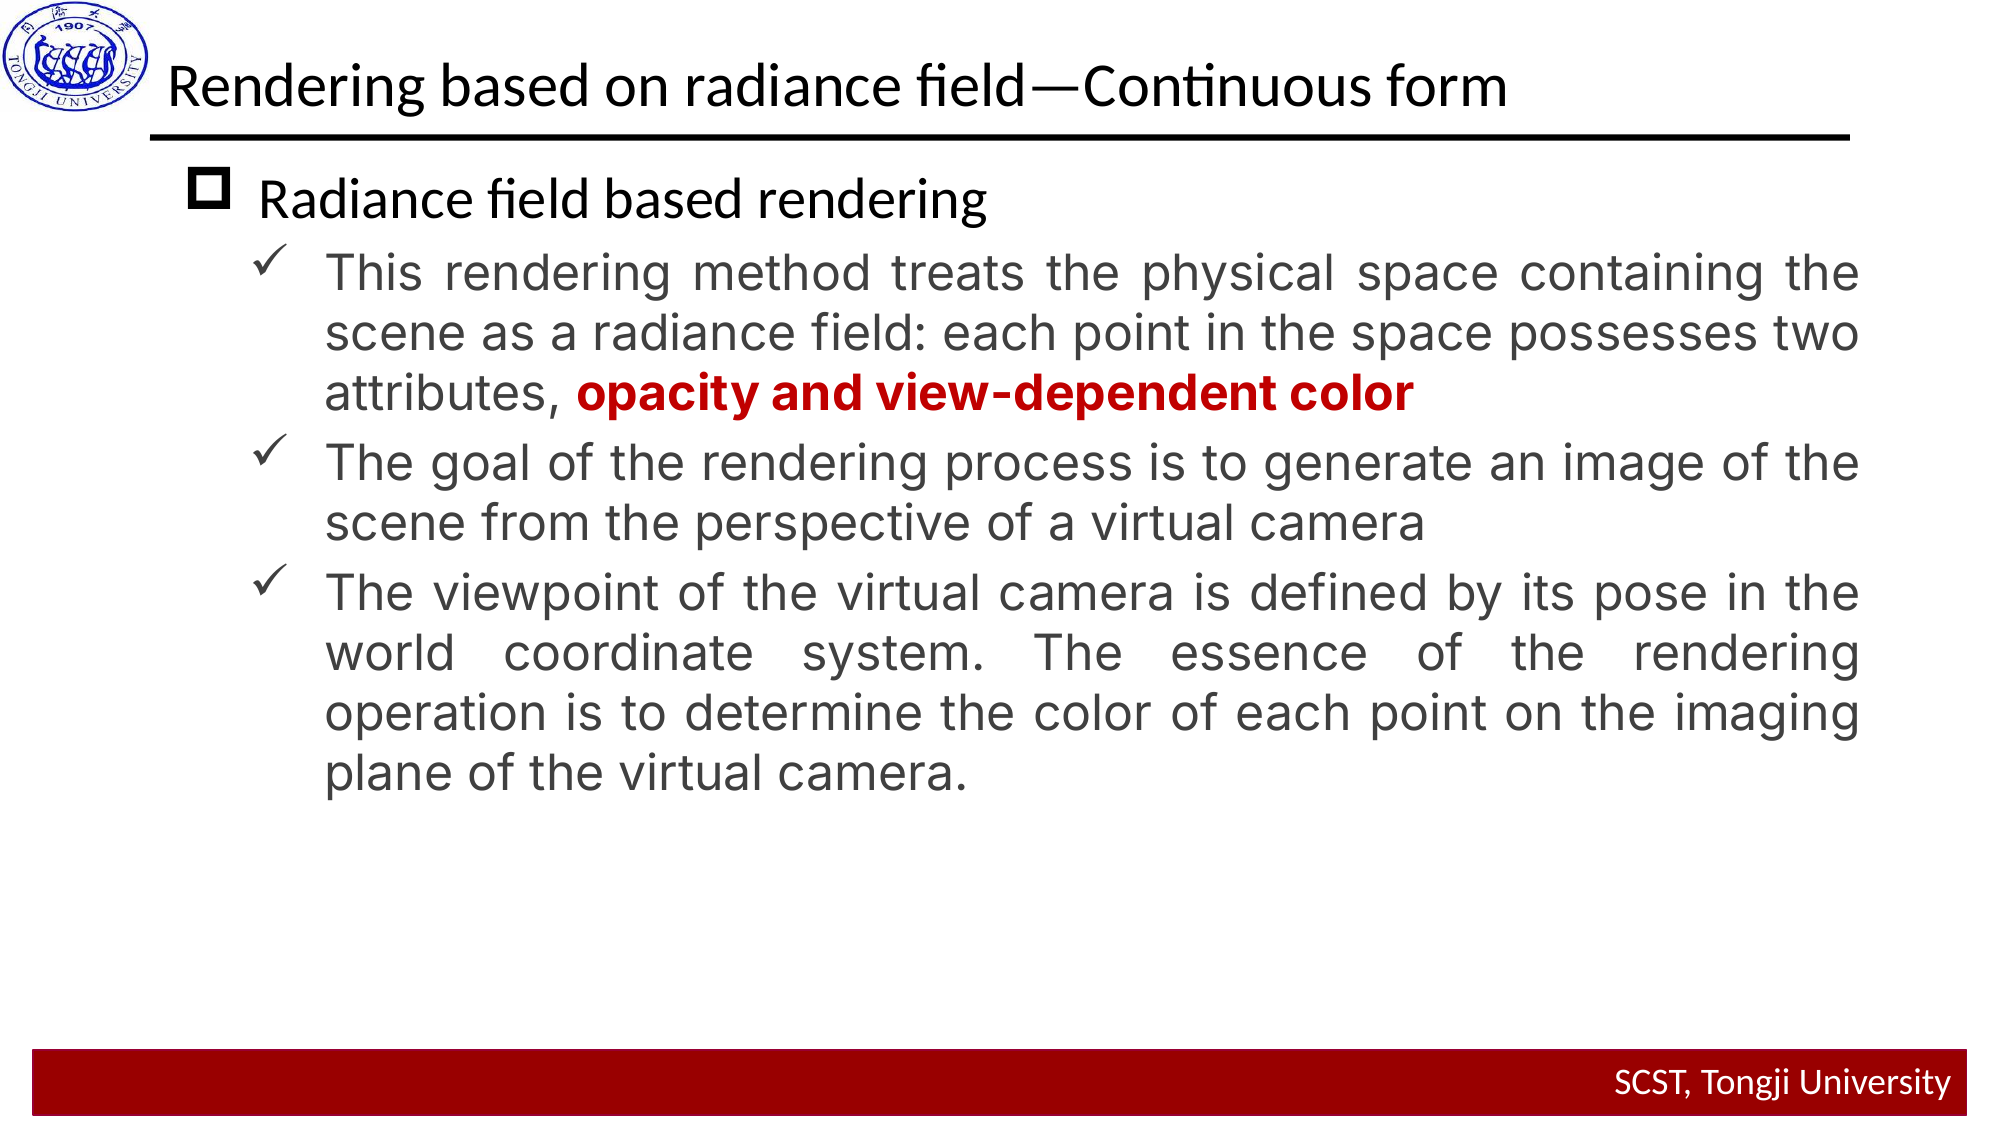

Rendering based on radiance field—Continuous form
Radiance field based rendering
This rendering method treats the physical space containing the scene as a radiance field: each point in the space possesses two attributes, opacity and view-dependent color
The goal of the rendering process is to generate an image of the scene from the perspective of a virtual camera
The viewpoint of the virtual camera is defined by its pose in the world coordinate system. The essence of the rendering operation is to determine the color of each point on the imaging plane of the virtual camera.